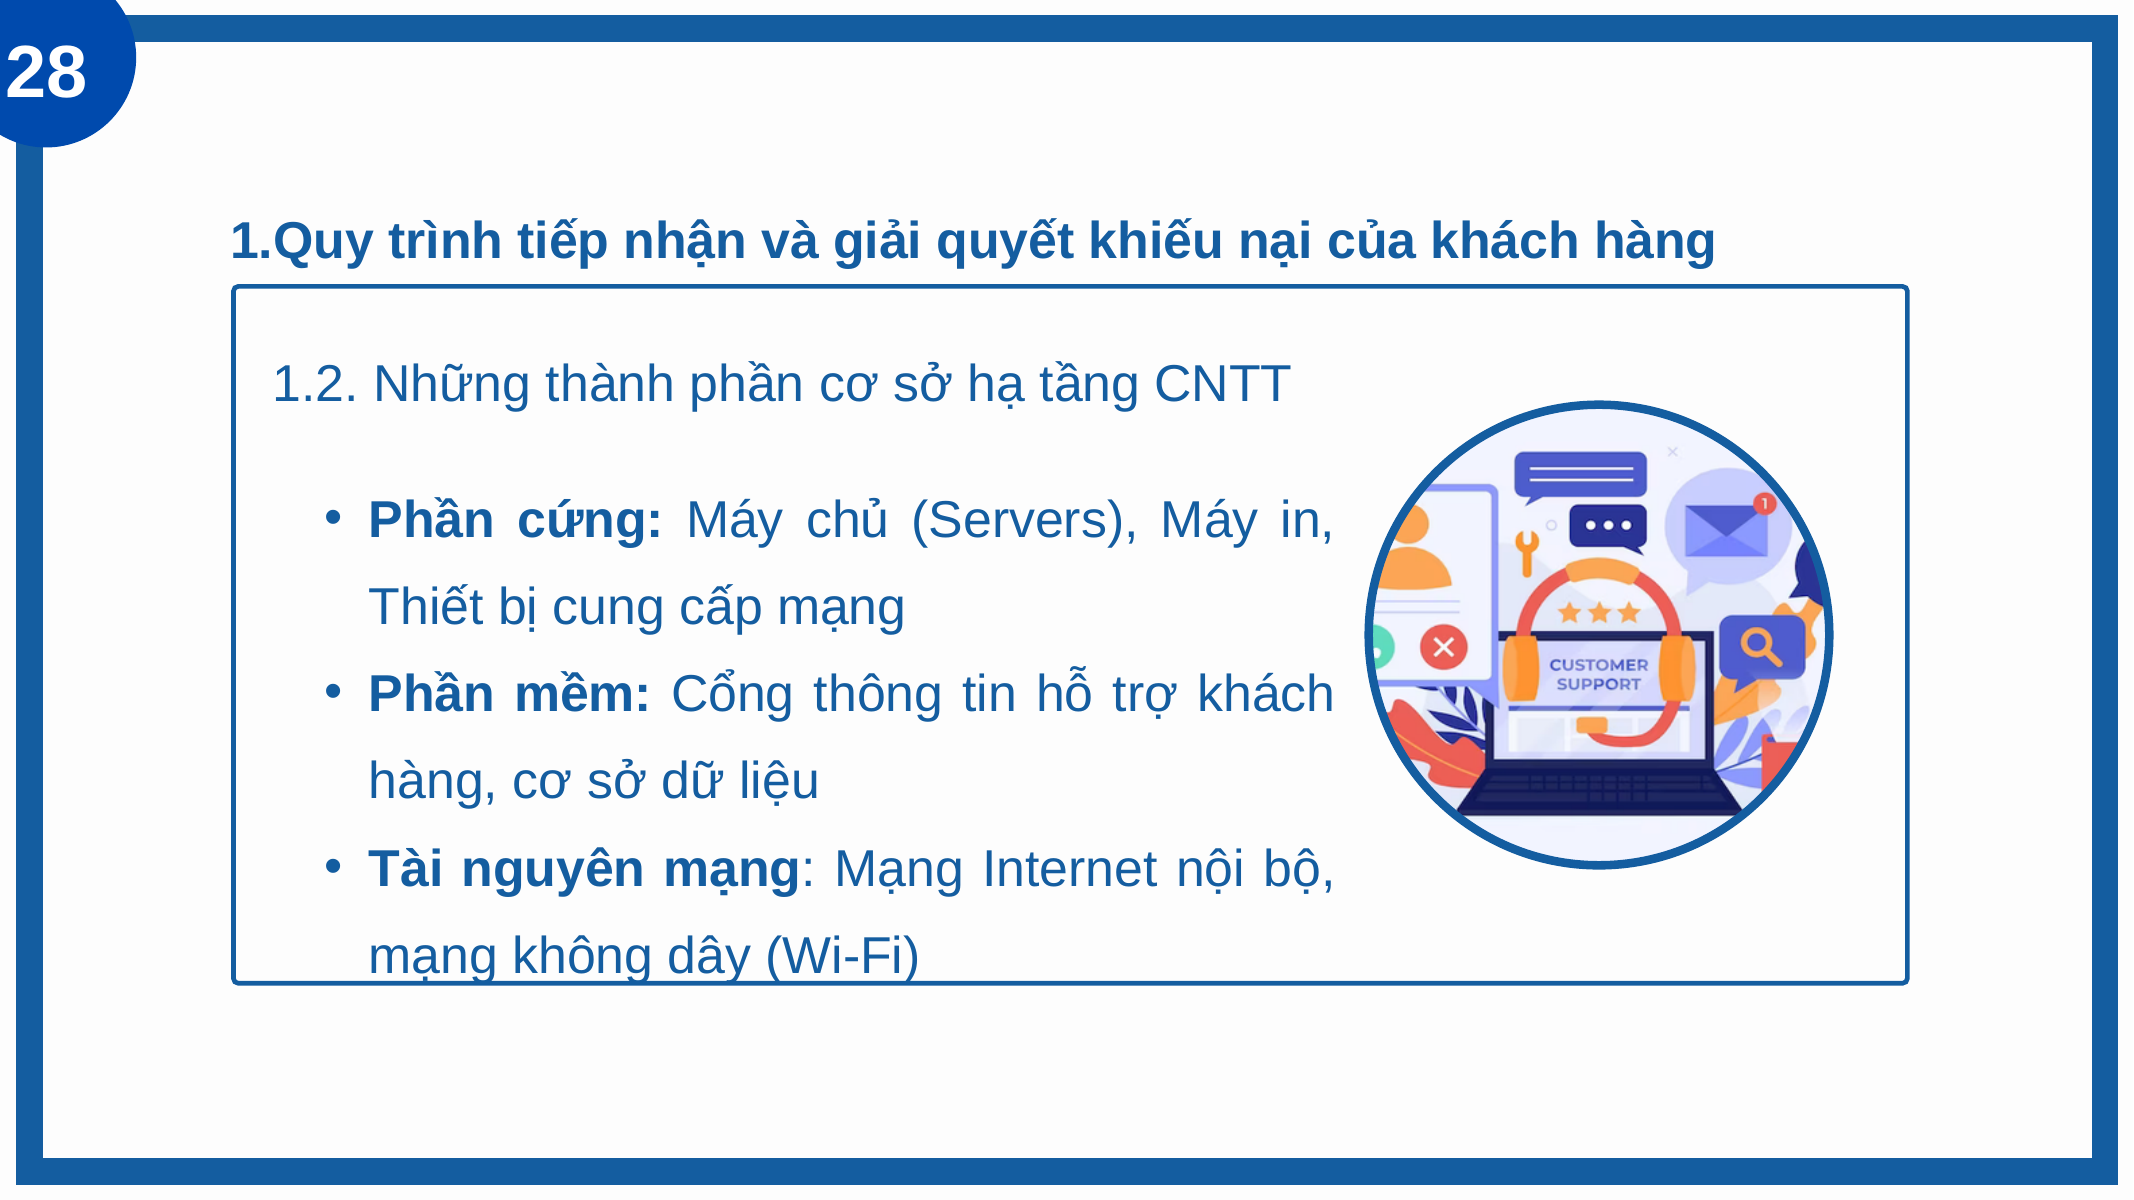

28

1.Quy trình tiếp nhận và giải quyết khiếu nại của khách hàng

 1.2. Những thành phần cơ sở hạ tầng CNTT

Phần cứng: Máy chủ (Servers), Máy in, Thiết bị cung cấp mạng
Phần mềm: Cổng thông tin hỗ trợ khách hàng, cơ sở dữ liệu
Tài nguyên mạng: Mạng Internet nội bộ, mạng không dây (Wi-Fi)